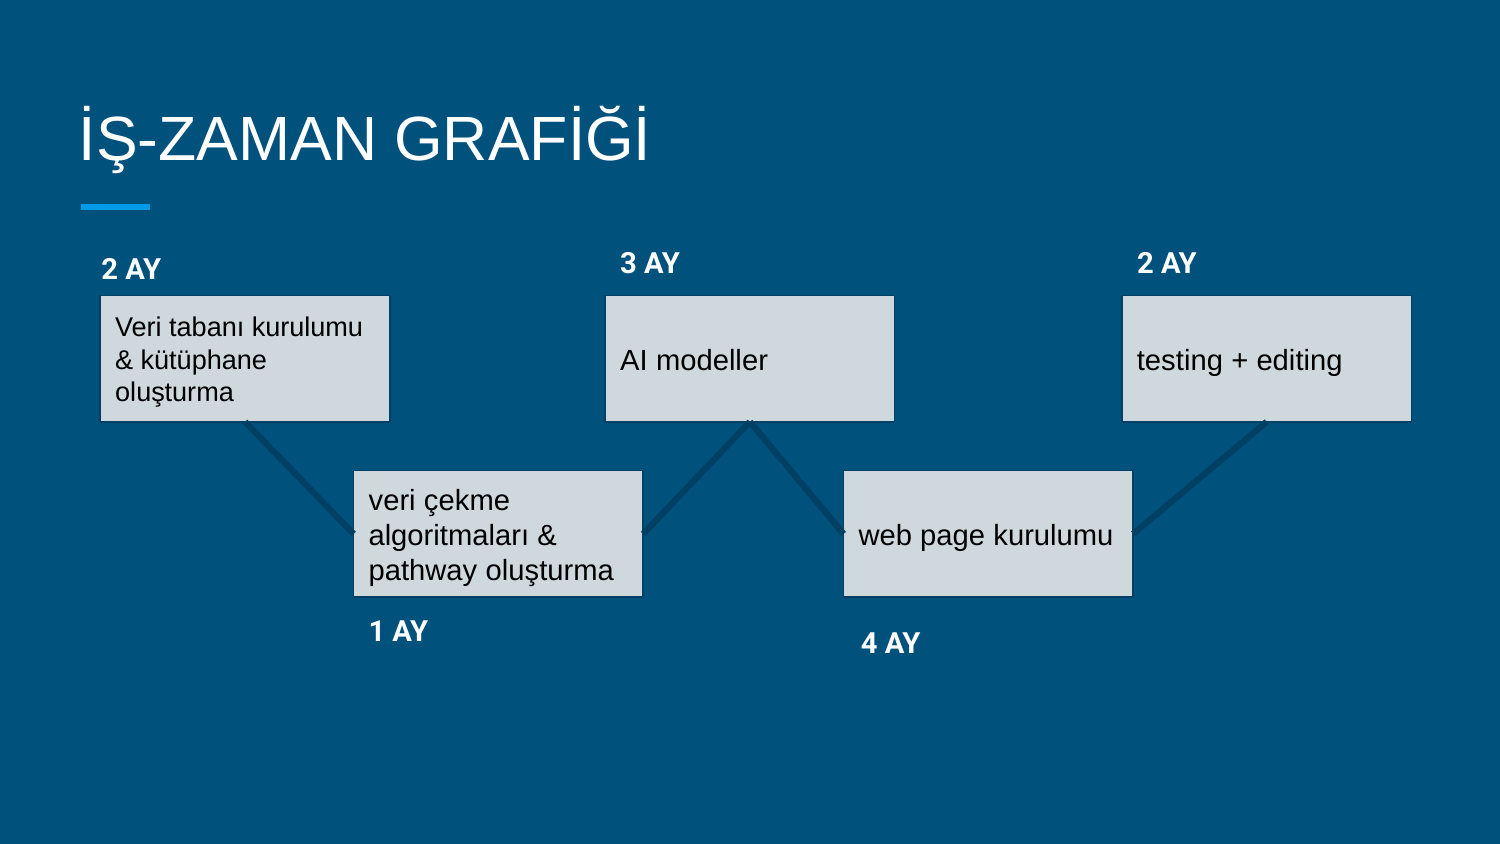

# İŞ-ZAMAN GRAFİĞİ
2 AY
3 AY
2 AY
Veri tabanı kurulumu & kütüphane oluşturma
AI modeller
testing + editing
veri çekme algoritmaları & pathway oluşturma
web page kurulumu
1 AY
4 AY